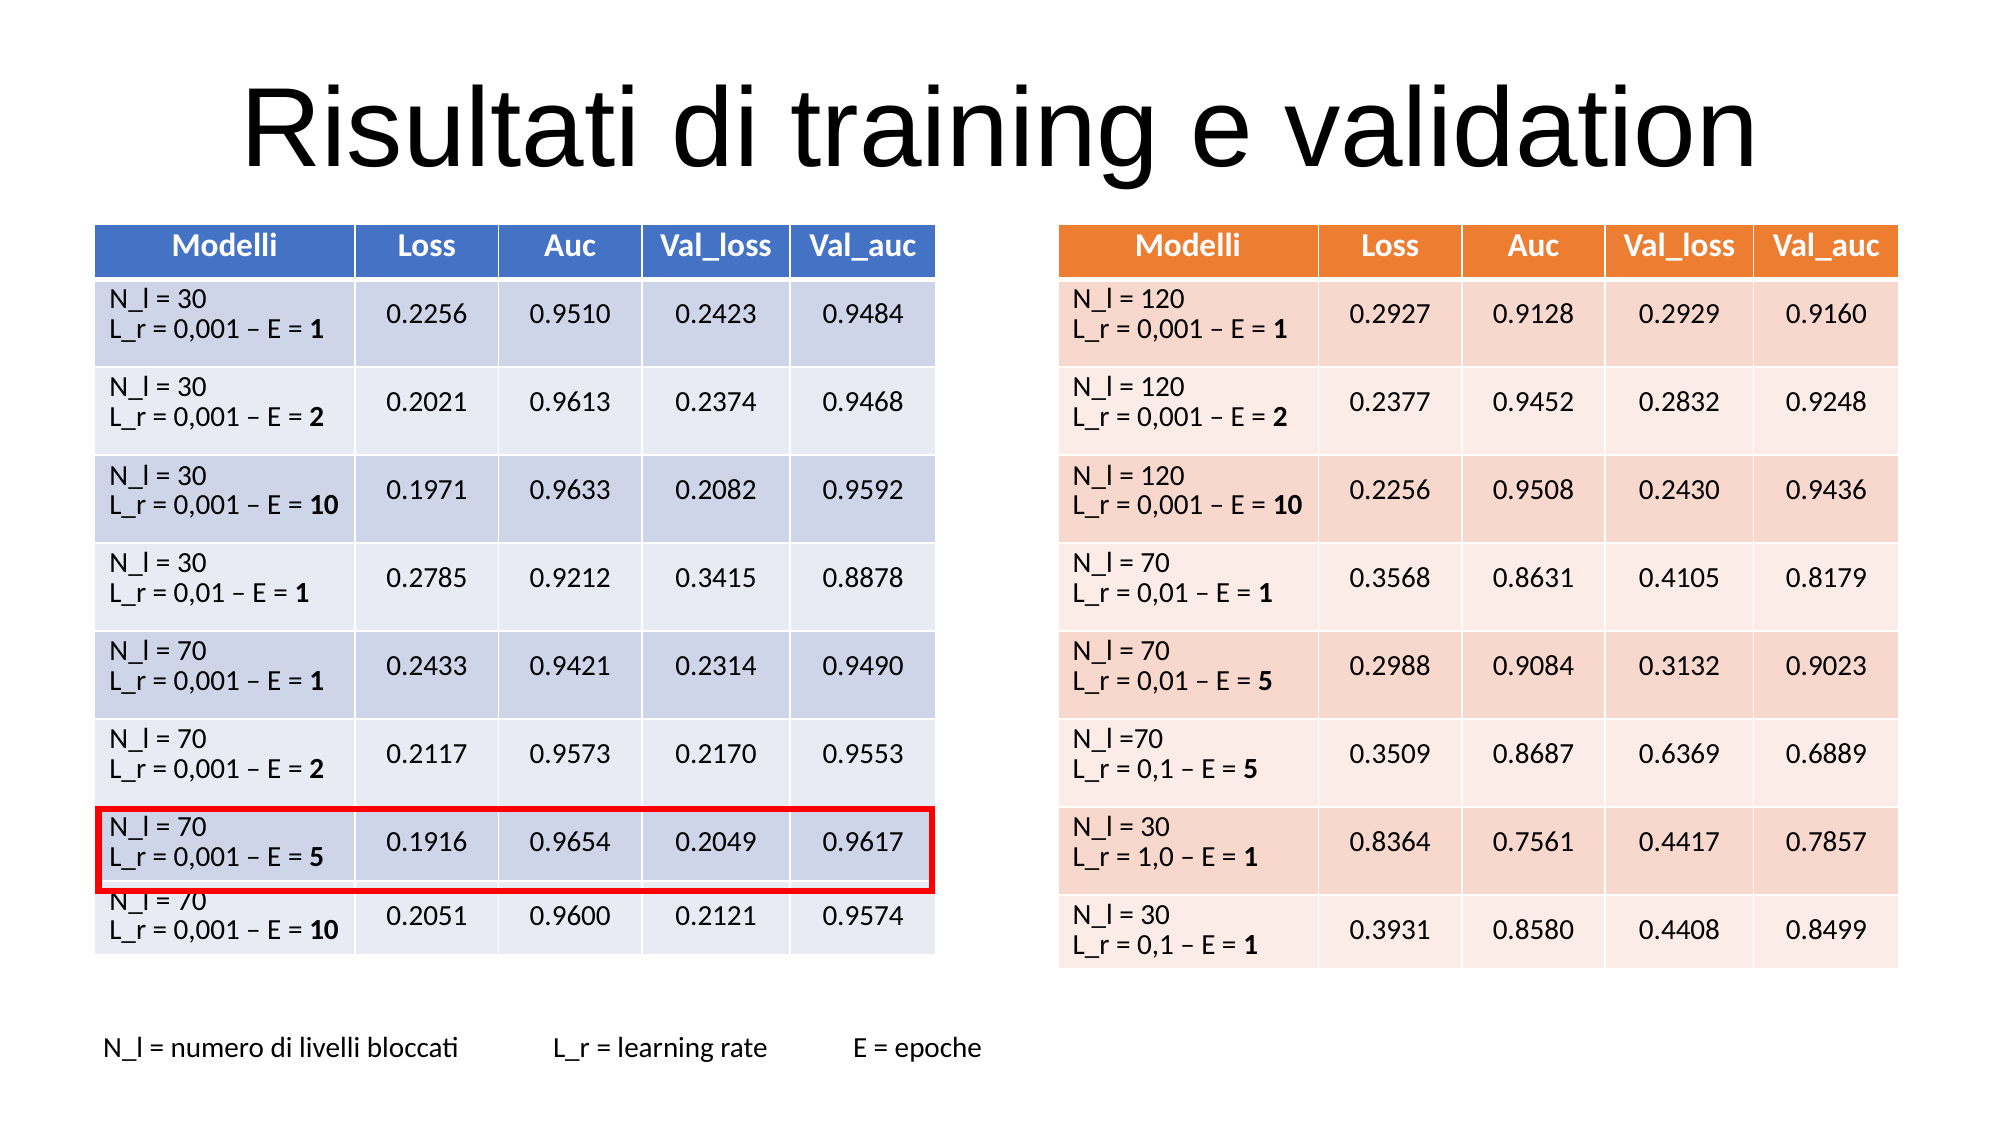

# Risultati di training e validation
| Modelli | Loss | Auc | Val\_loss | Val\_auc |
| --- | --- | --- | --- | --- |
| N\_l = 30 L\_r = 0,001 – E = 1 | 0.2256 | 0.9510 | 0.2423 | 0.9484 |
| N\_l = 30 L\_r = 0,001 – E = 2 | 0.2021 | 0.9613 | 0.2374 | 0.9468 |
| N\_l = 30 L\_r = 0,001 – E = 10 | 0.1971 | 0.9633 | 0.2082 | 0.9592 |
| N\_l = 30 L\_r = 0,01 – E = 1 | 0.2785 | 0.9212 | 0.3415 | 0.8878 |
| N\_l = 70 L\_r = 0,001 – E = 1 | 0.2433 | 0.9421 | 0.2314 | 0.9490 |
| N\_l = 70 L\_r = 0,001 – E = 2 | 0.2117 | 0.9573 | 0.2170 | 0.9553 |
| N\_l = 70 L\_r = 0,001 – E = 5 | 0.1916 | 0.9654 | 0.2049 | 0.9617 |
| N\_l = 70 L\_r = 0,001 – E = 10 | 0.2051 | 0.9600 | 0.2121 | 0.9574 |
| Modelli | Loss | Auc | Val\_loss | Val\_auc |
| --- | --- | --- | --- | --- |
| N\_l = 120 L\_r = 0,001 – E = 1 | 0.2927 | 0.9128 | 0.2929 | 0.9160 |
| N\_l = 120 L\_r = 0,001 – E = 2 | 0.2377 | 0.9452 | 0.2832 | 0.9248 |
| N\_l = 120 L\_r = 0,001 – E = 10 | 0.2256 | 0.9508 | 0.2430 | 0.9436 |
| N\_l = 70 L\_r = 0,01 – E = 1 | 0.3568 | 0.8631 | 0.4105 | 0.8179 |
| N\_l = 70 L\_r = 0,01 – E = 5 | 0.2988 | 0.9084 | 0.3132 | 0.9023 |
| N\_l =70 L\_r = 0,1 – E = 5 | 0.3509 | 0.8687 | 0.6369 | 0.6889 |
| N\_l = 30 L\_r = 1,0 – E = 1 | 0.8364 | 0.7561 | 0.4417 | 0.7857 |
| N\_l = 30 L\_r = 0,1 – E = 1 | 0.3931 | 0.8580 | 0.4408 | 0.8499 |

N_l = numero di livelli bloccati	L_r = learning rate	E = epoche